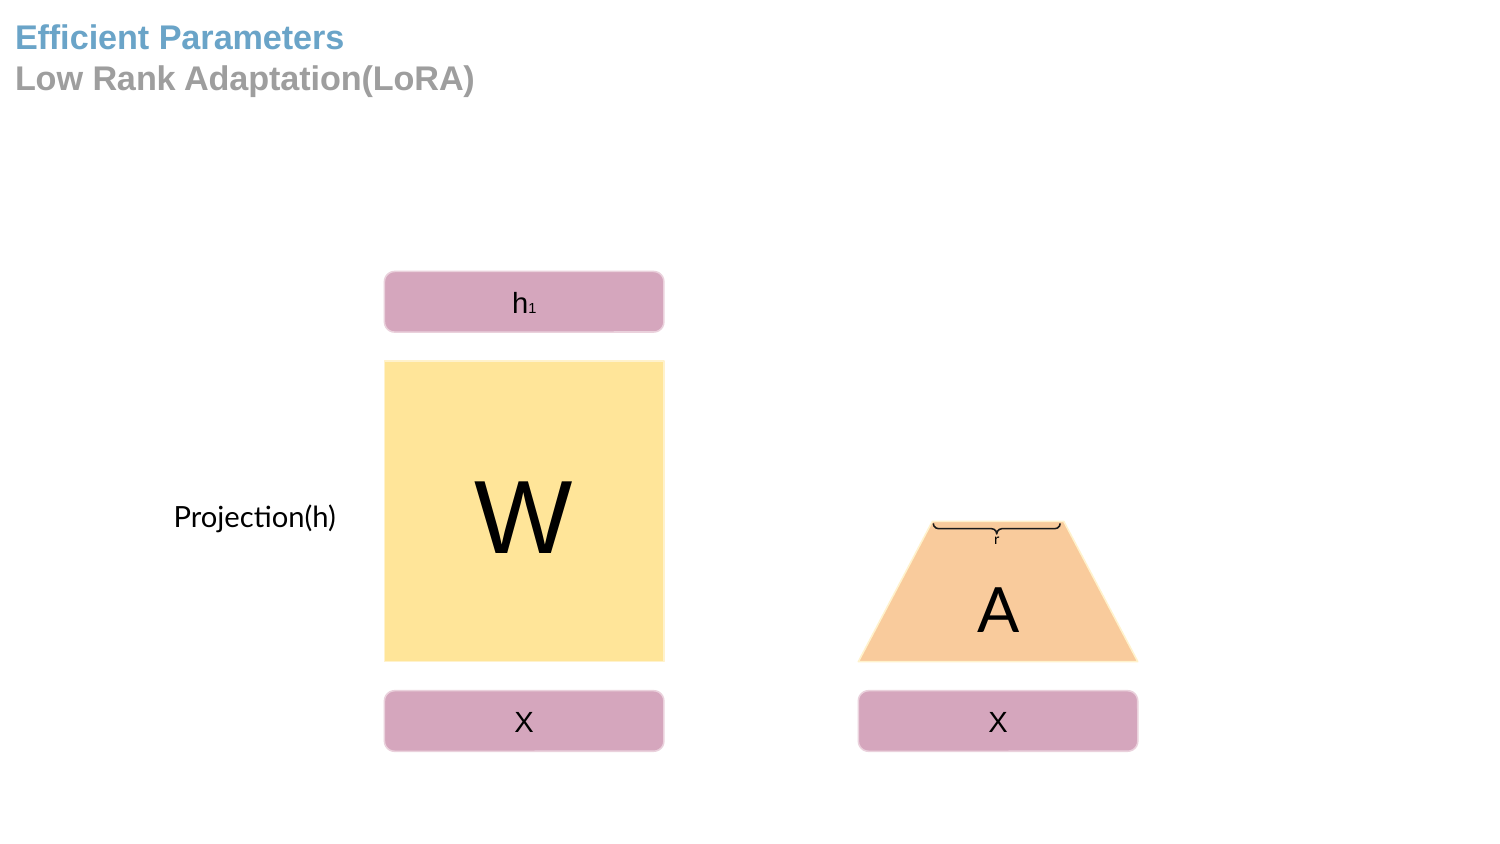

# Efficient Parameters
Low Rank Adaptation(LoRA)
h1
W

Projection(h)

r
A
X
X